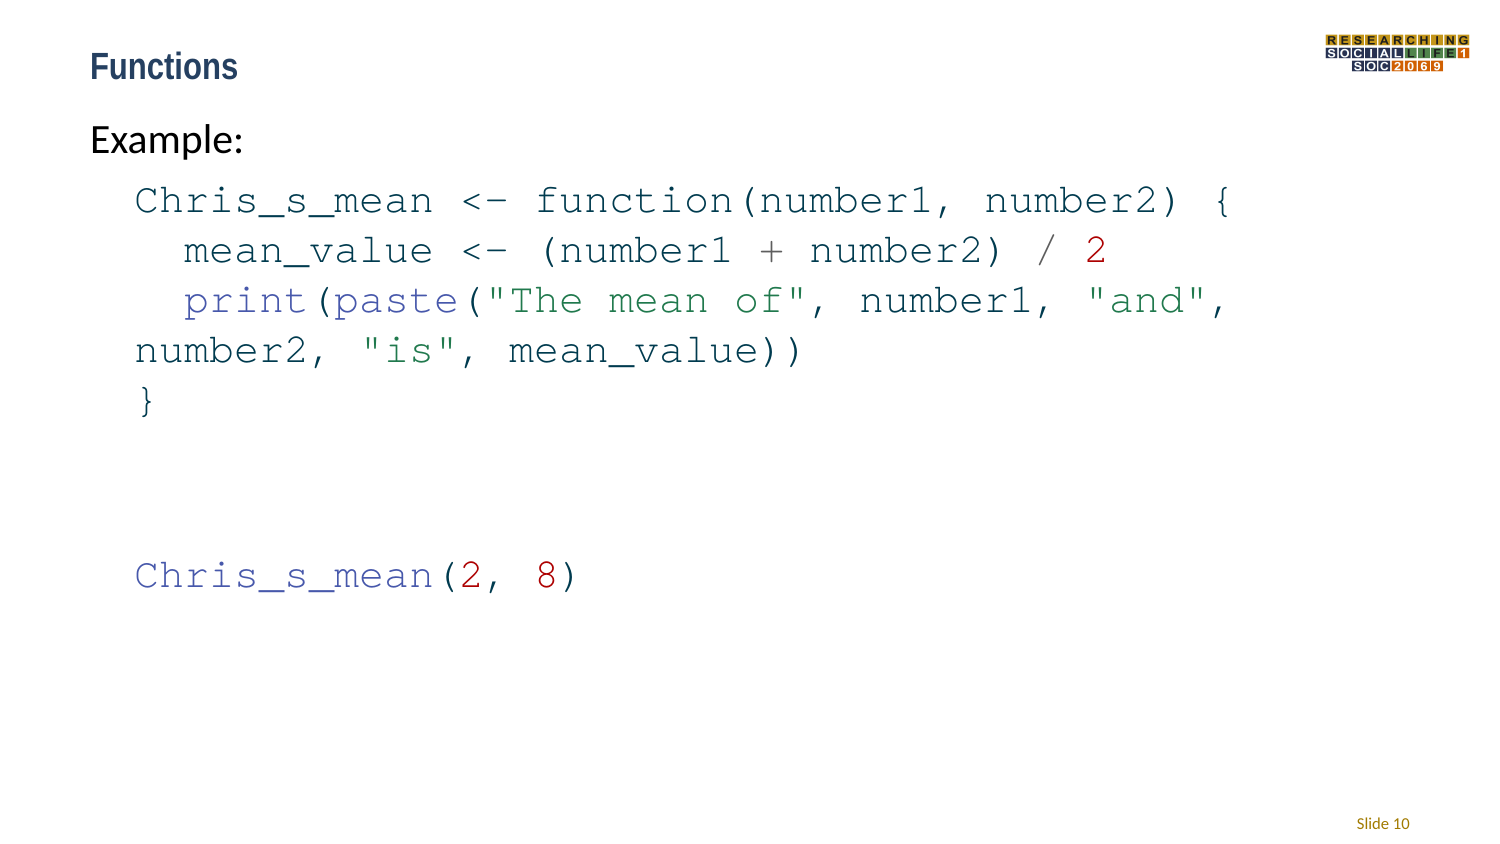

# Functions
Example:
Chris_s_mean <- function(number1, number2) {
  mean_value <- (number1 + number2) / 2
  print(paste("The mean of", number1, "and", number2, "is", mean_value))
}

Chris_s_mean(2, 8)
Slide 10